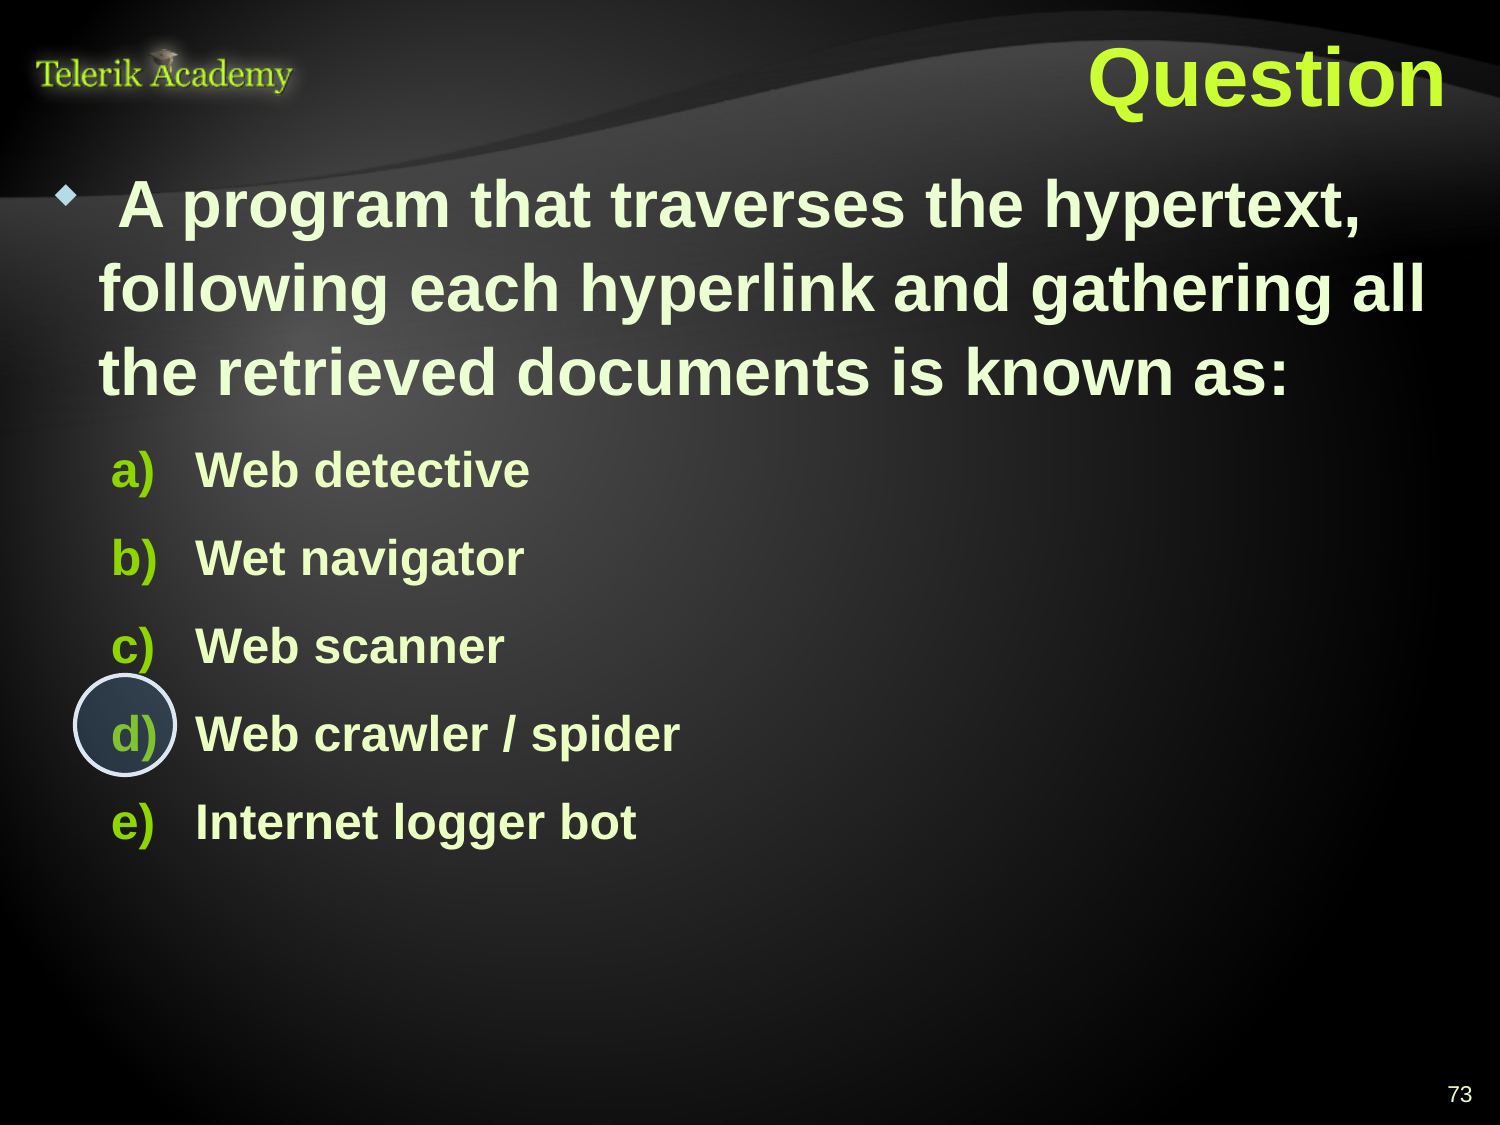

# Question
 A program that traverses the hypertext, following each hyperlink and gathering all the retrieved documents is known as:
Web detective
Wet navigator
Web scanner
Web crawler / spider
Internet logger bot

73